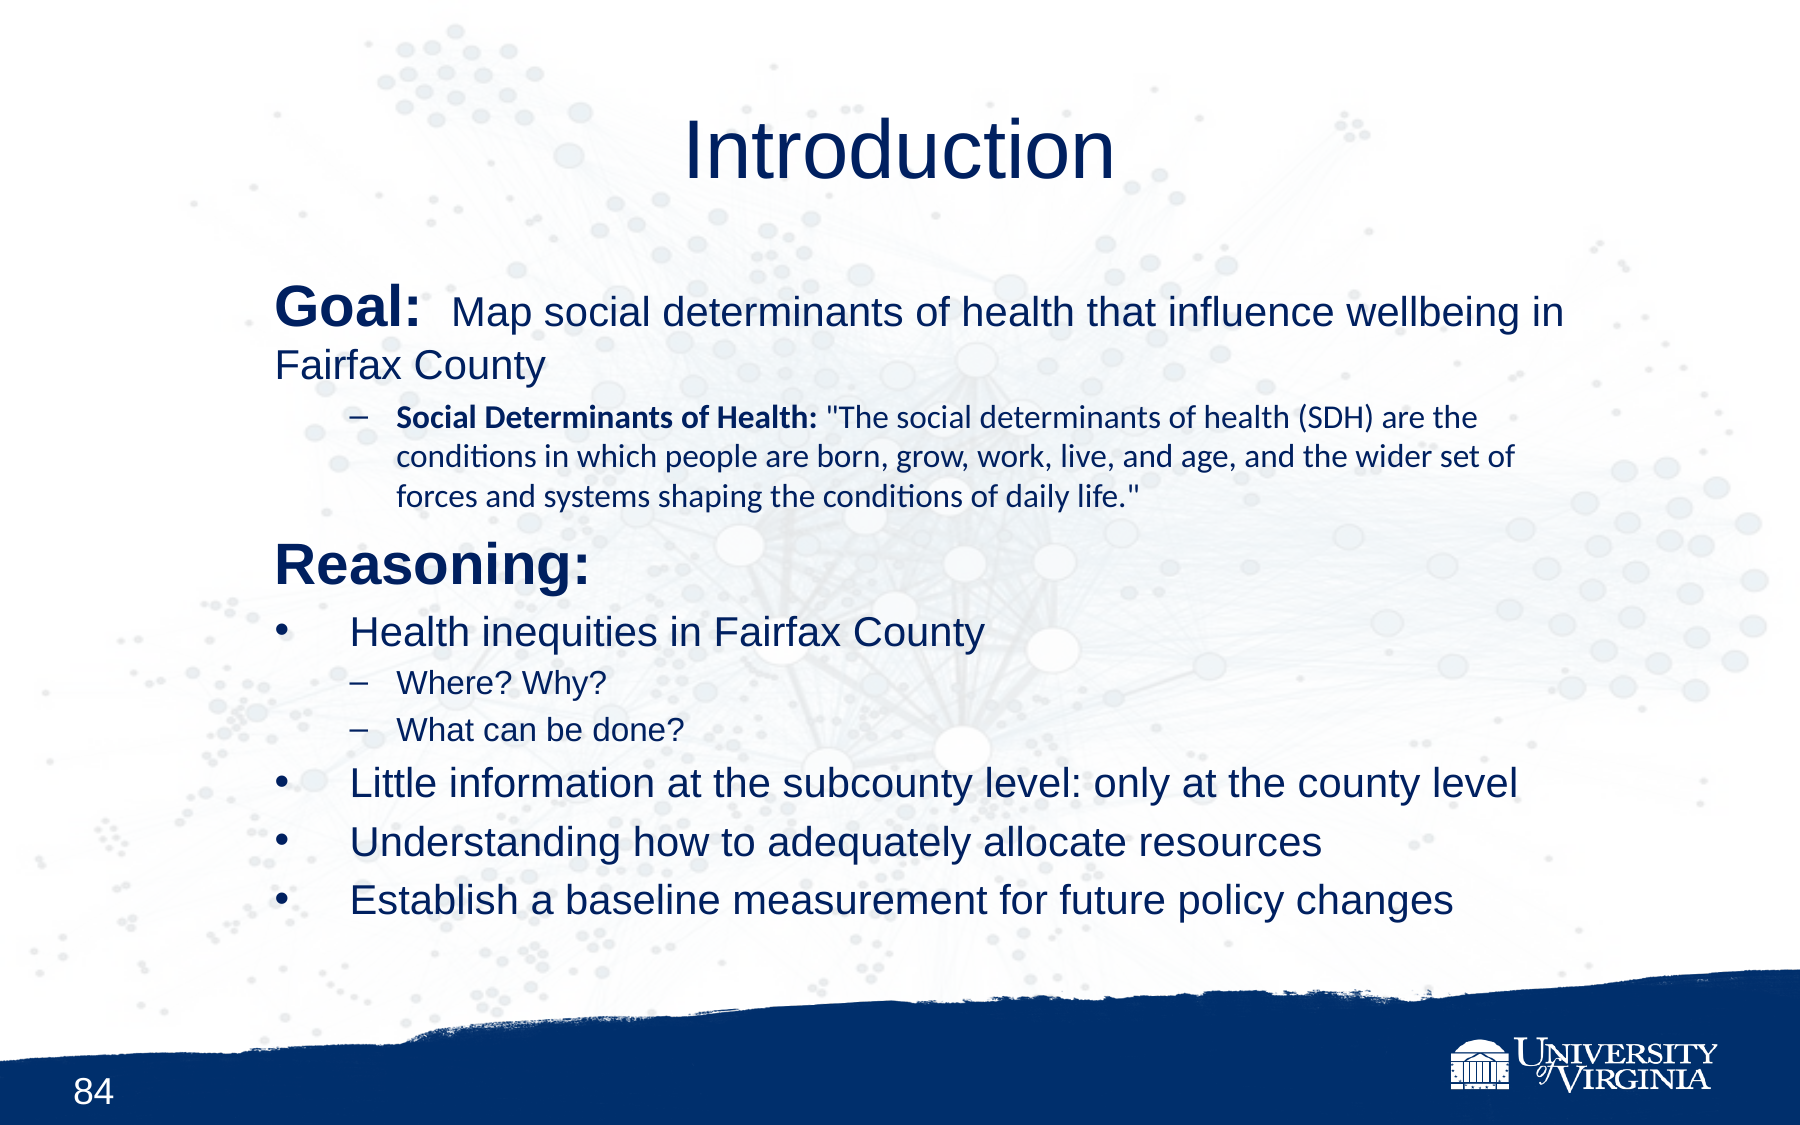

Introduction
Goal:  Map social determinants of health that influence wellbeing in Fairfax County
Social Determinants of Health: "The social determinants of health (SDH) are the conditions in which people are born, grow, work, live, and age, and the wider set of forces and systems shaping the conditions of daily life."
Reasoning:
Health inequities in Fairfax County
Where? Why?
What can be done?
Little information at the subcounty level: only at the county level
Understanding how to adequately allocate resources
Establish a baseline measurement for future policy changes

84